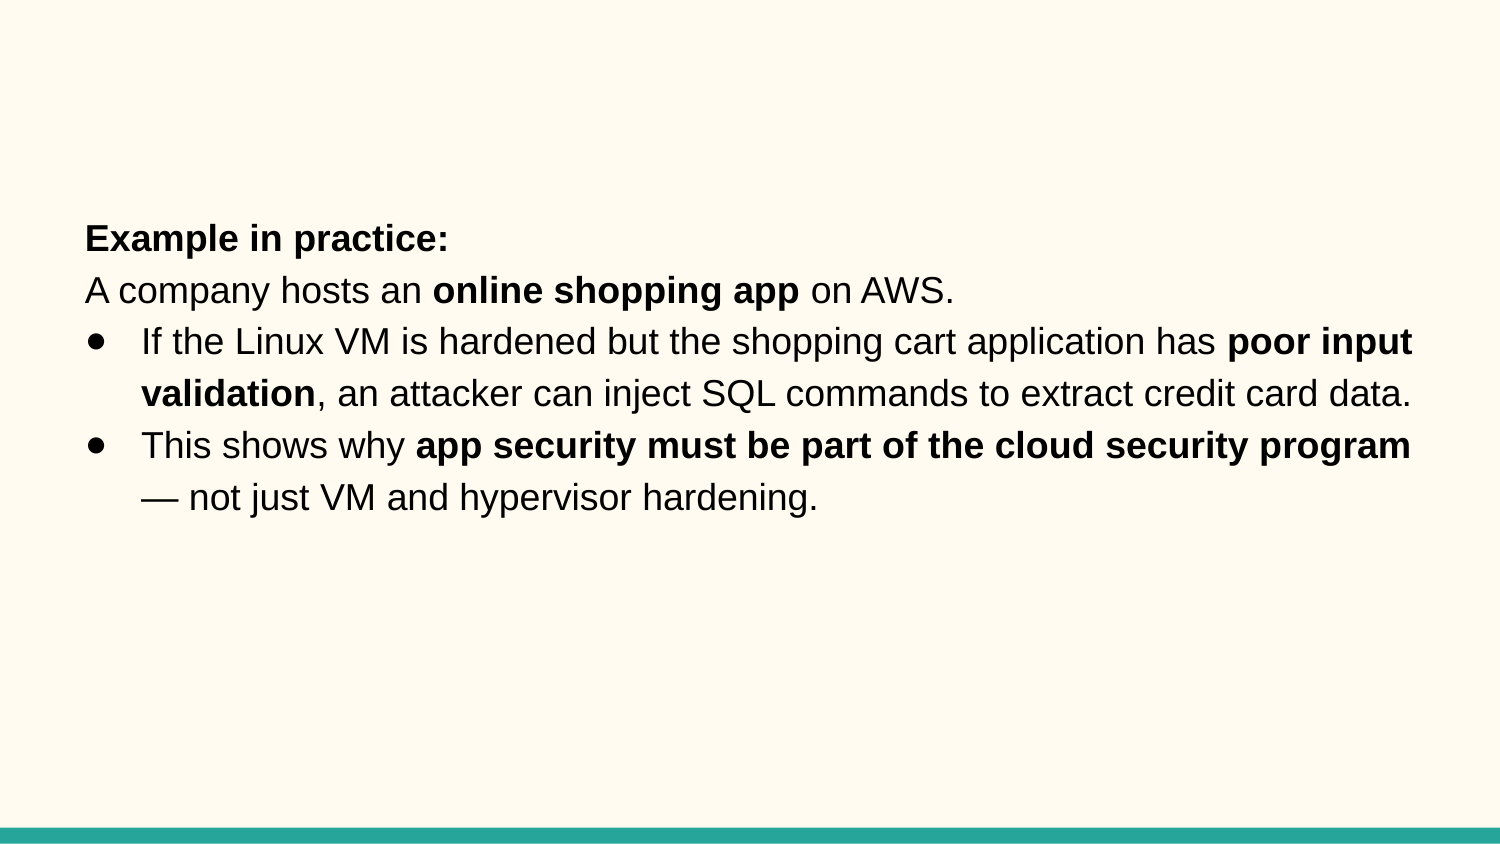

#
Example in practice:
A company hosts an online shopping app on AWS.
If the Linux VM is hardened but the shopping cart application has poor input validation, an attacker can inject SQL commands to extract credit card data.
This shows why app security must be part of the cloud security program — not just VM and hypervisor hardening.